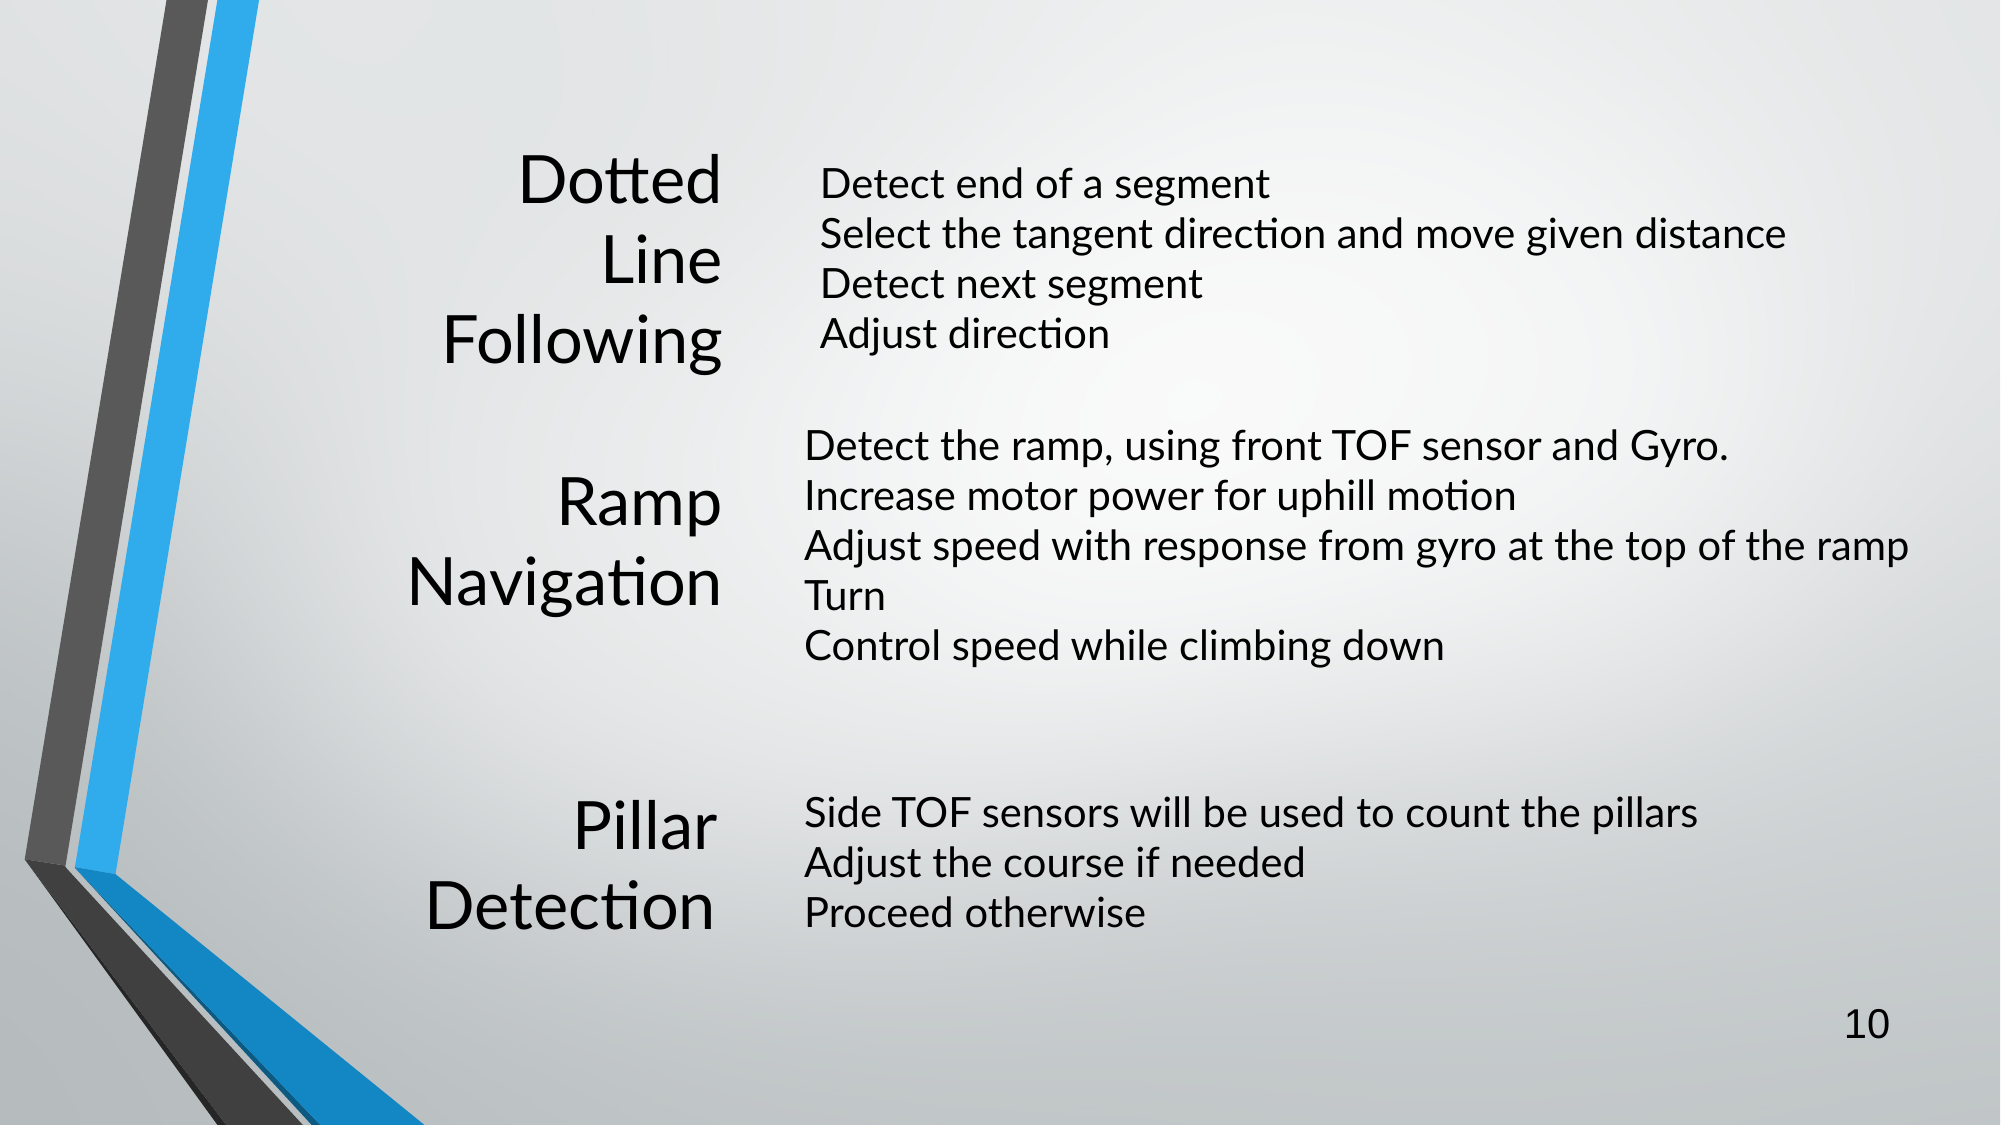

Dotted Line Following
Detect end of a segment
Select the tangent direction and move given distance
Detect next segment
Adjust direction
Detect the ramp, using front TOF sensor and Gyro.
Increase motor power for uphill motion
Adjust speed with response from gyro at the top of the ramp
Turn
Control speed while climbing down
Ramp Navigation
Pillar Detection
Side TOF sensors will be used to count the pillars
Adjust the course if needed
Proceed otherwise
10